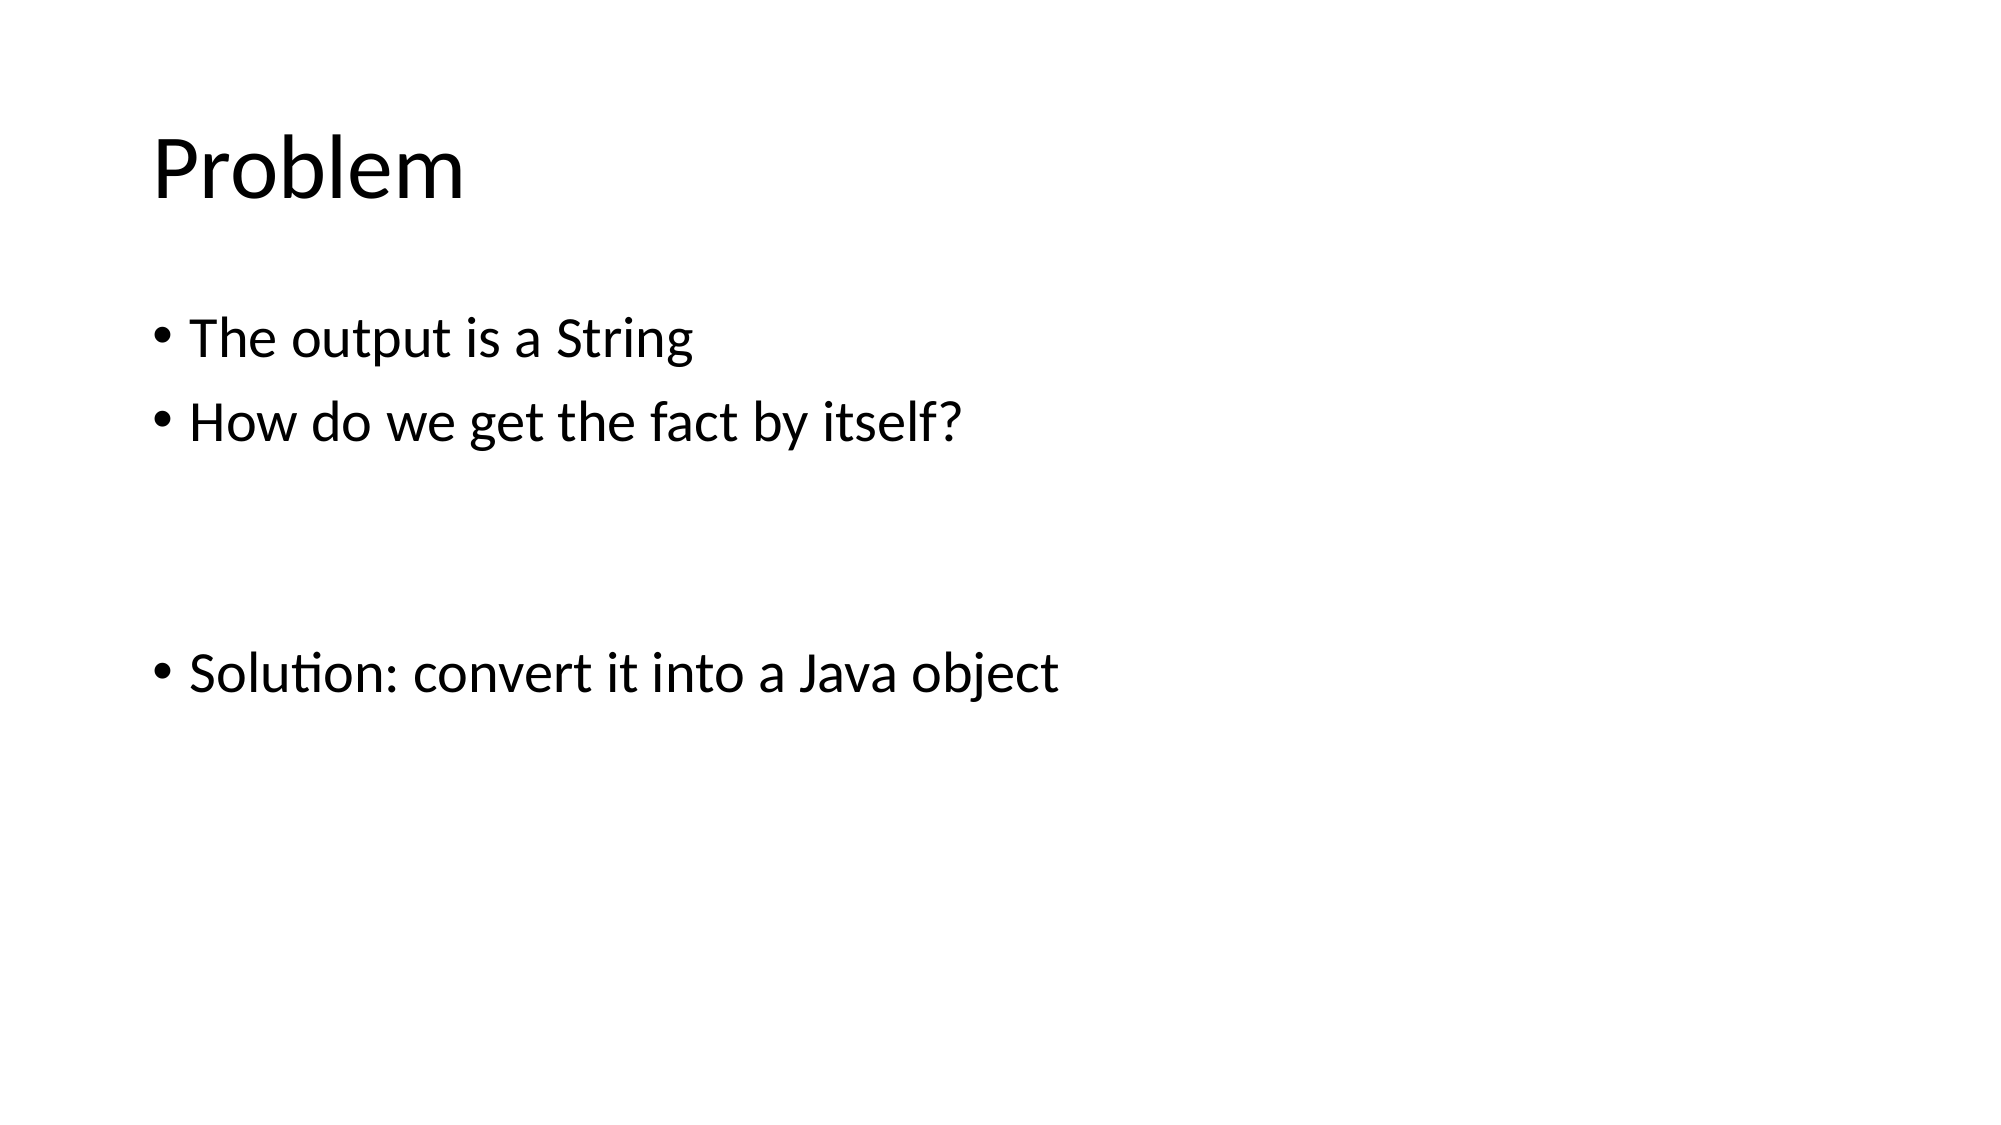

# Problem
The output is a String
How do we get the fact by itself?

Solution: convert it into a Java object